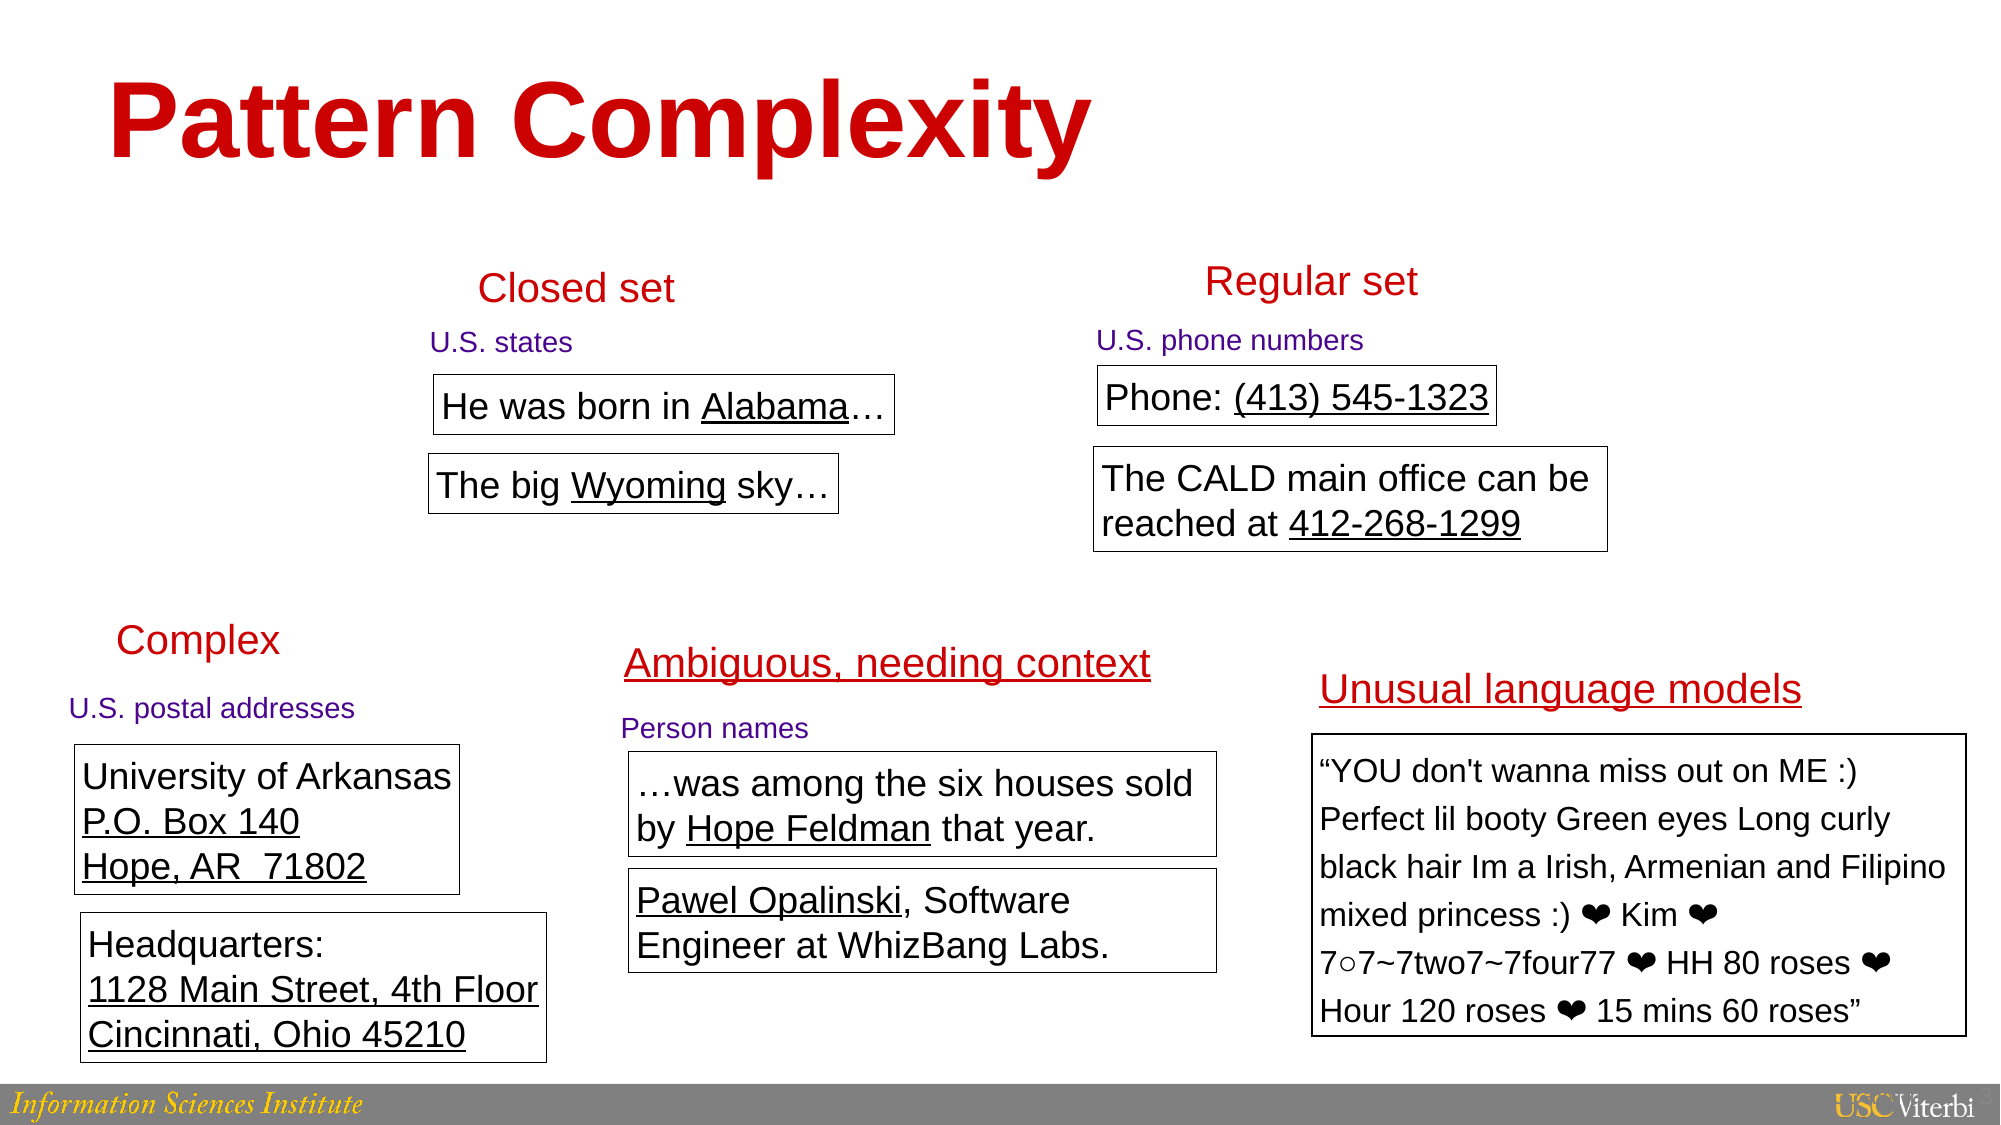

# Pattern Complexity
Regular set
Closed set
U.S. phone numbers
U.S. states
Phone: (413) 545-1323
He was born in Alabama…
The CALD main office can be
reached at 412-268-1299
The big Wyoming sky…
Complex
Ambiguous, needing context
Unusual language models
U.S. postal addresses
Person names
“YOU don't wanna miss out on ME :) Perfect lil booty Green eyes Long curly black hair Im a Irish, Armenian and Filipino mixed princess :) ❤ Kim ❤ 7○7~7two7~7four77 ❤ HH 80 roses ❤ Hour 120 roses ❤ 15 mins 60 roses”
University of Arkansas
P.O. Box 140
Hope, AR  71802
…was among the six houses sold by Hope Feldman that year.
Pawel Opalinski, Software
Engineer at WhizBang Labs.
Headquarters:
1128 Main Street, 4th Floor
Cincinnati, Ohio 45210
Courtesy of Andrew McCallum
3